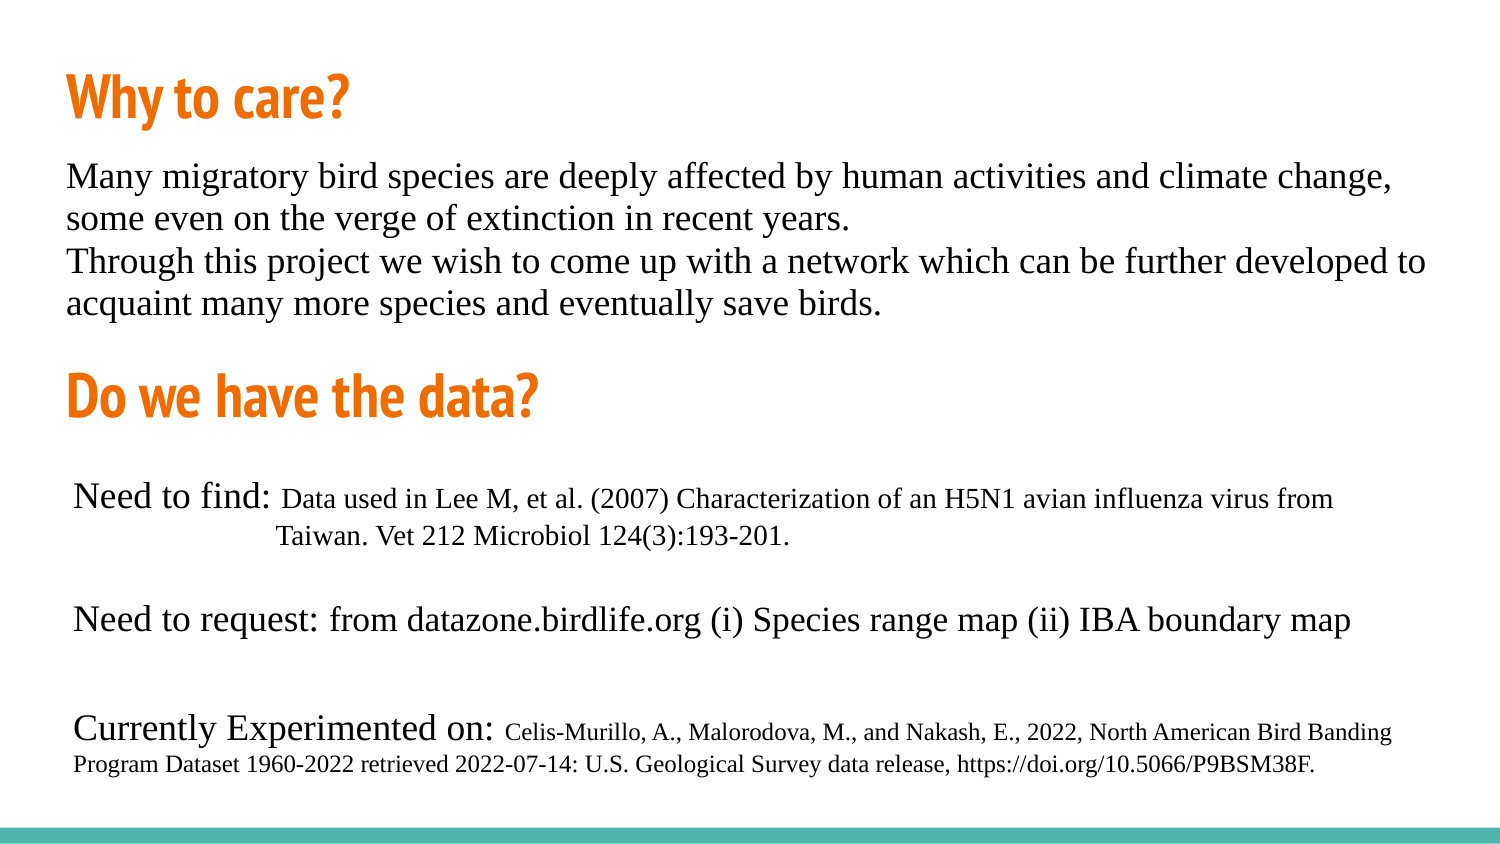

# Why to care?
Many migratory bird species are deeply affected by human activities and climate change, some even on the verge of extinction in recent years.
Through this project we wish to come up with a network which can be further developed to acquaint many more species and eventually save birds.
Do we have the data?
Need to find: Data used in Lee M, et al. (2007) Characterization of an H5N1 avian influenza virus from
                            Taiwan. Vet 212 Microbiol 124(3):193-201.

Need to request: from datazone.birdlife.org (i) Species range map (ii) IBA boundary map
Currently Experimented on: Celis-Murillo, A., Malorodova, M., and Nakash, E., 2022, North American Bird Banding Program Dataset 1960-2022 retrieved 2022-07-14: U.S. Geological Survey data release, https://doi.org/10.5066/P9BSM38F.